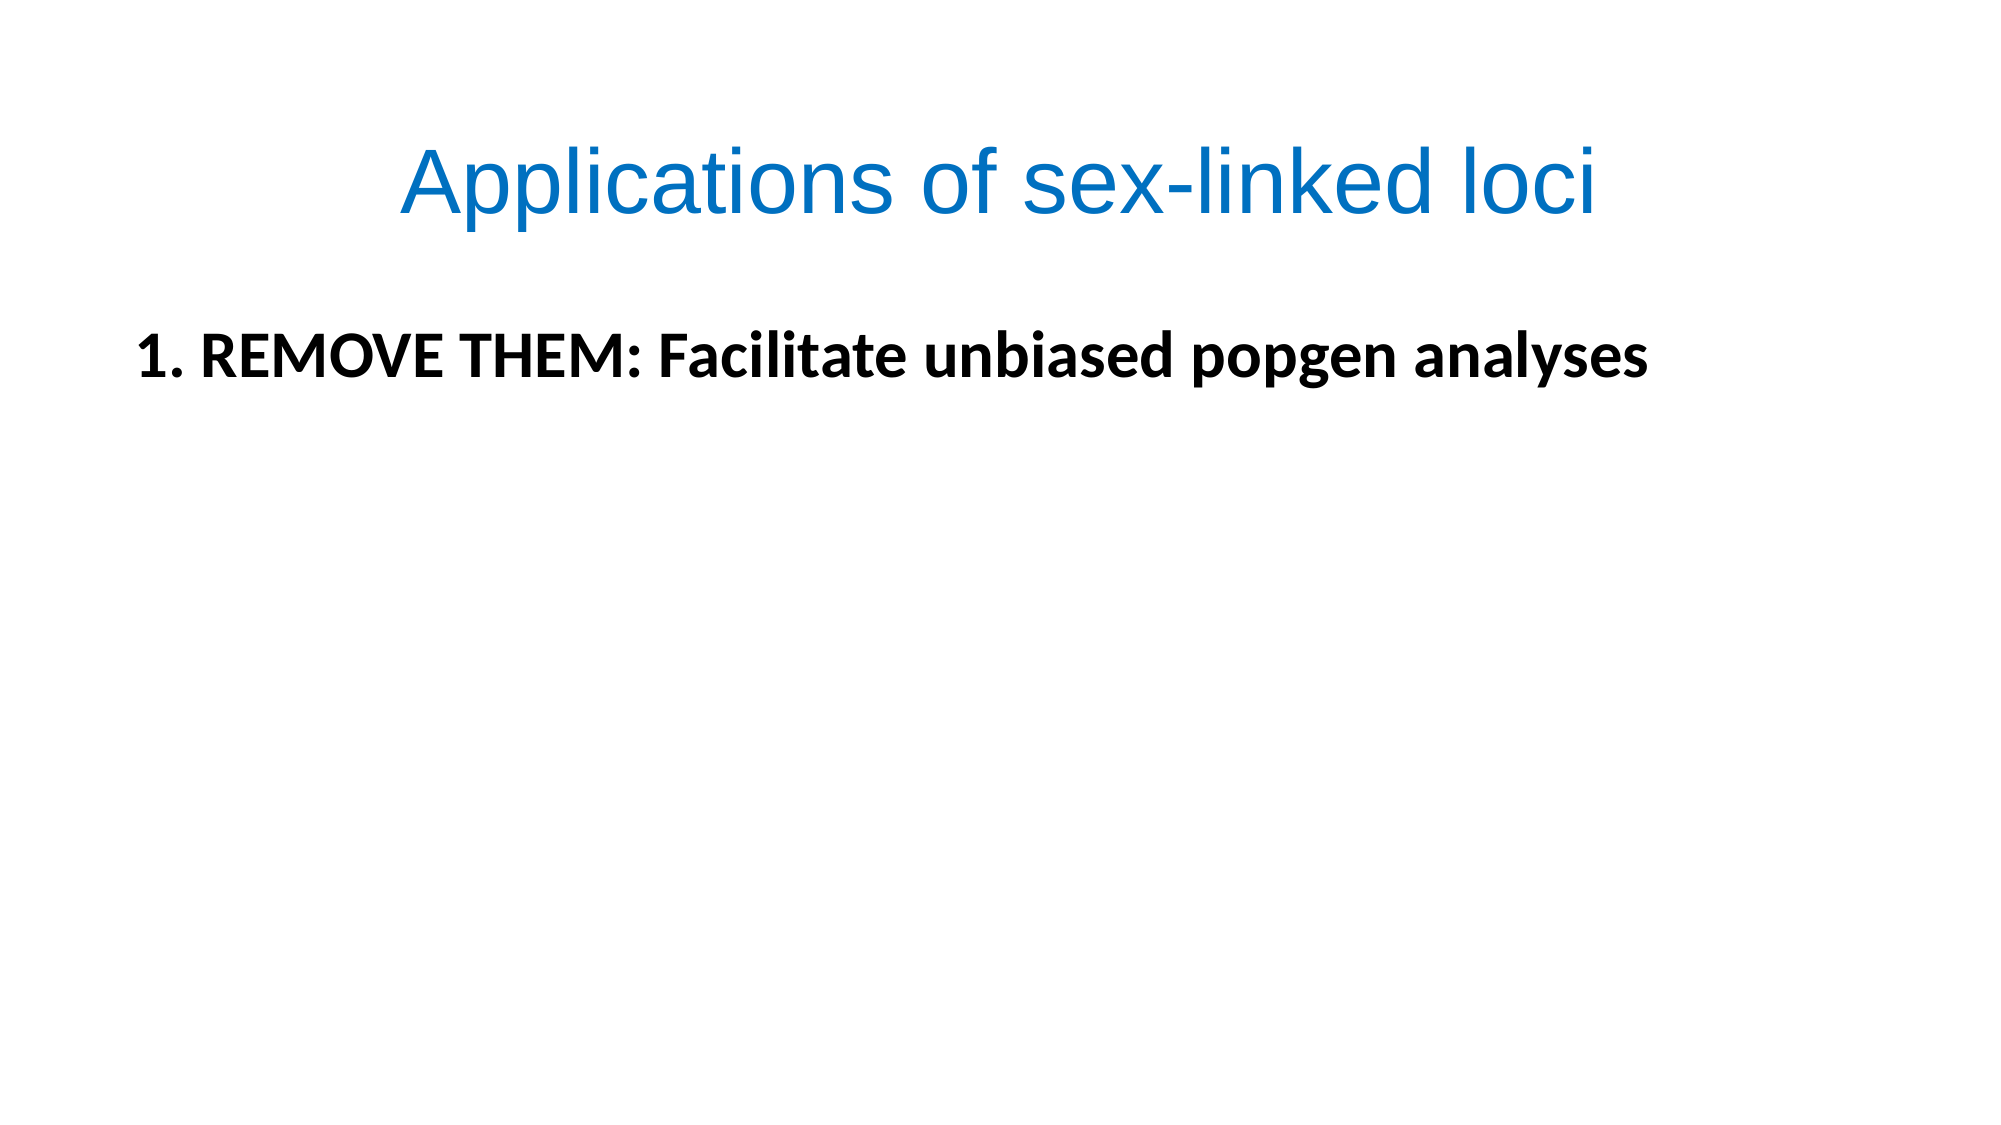

# Applications of sex-linked loci
1. REMOVE THEM: Facilitate unbiased popgen analyses
Autosomal